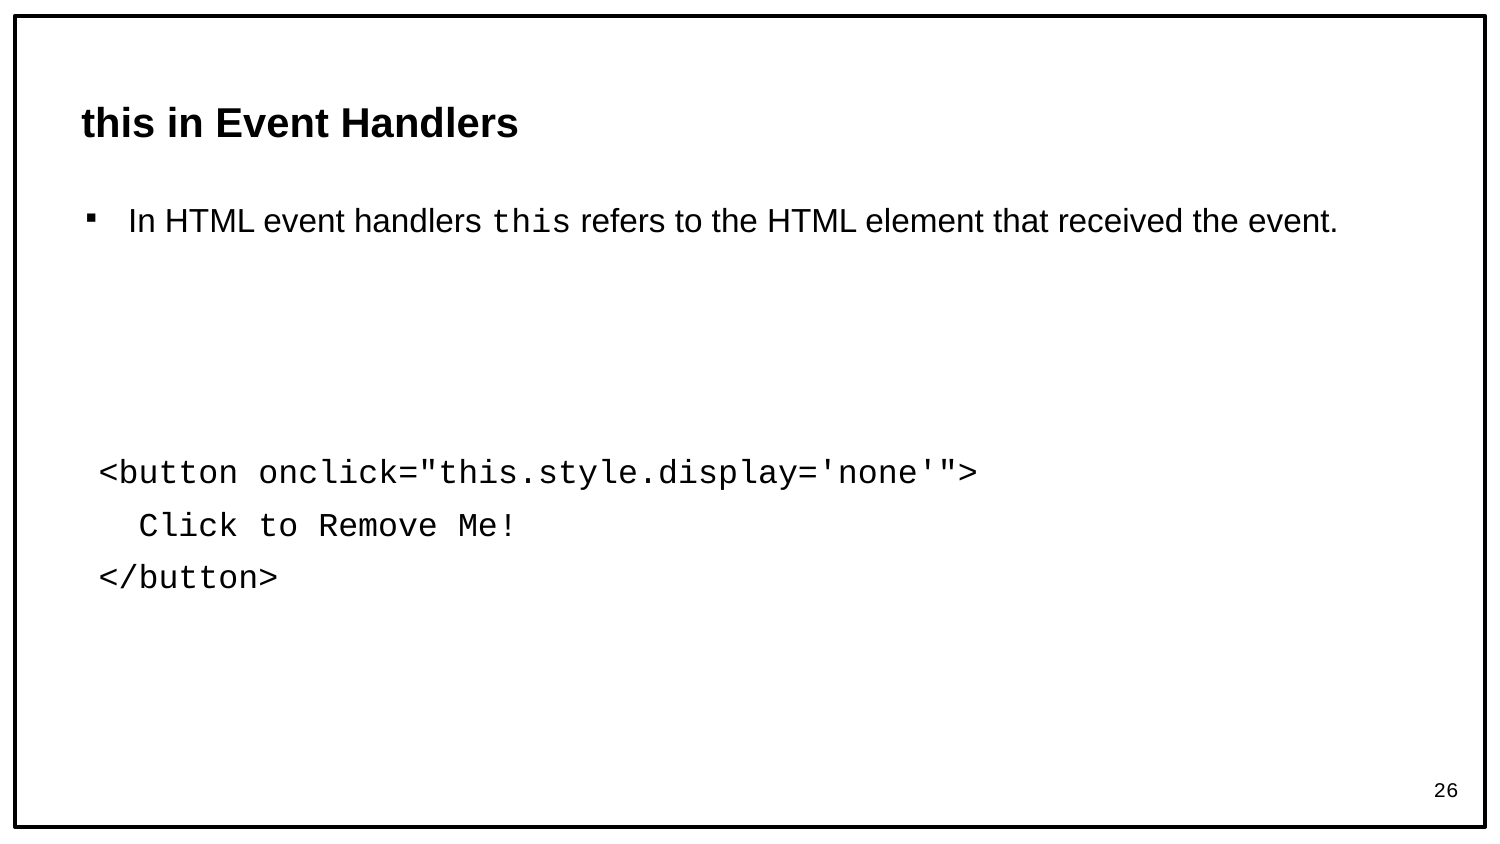

# this in Event Handlers
In HTML event handlers this refers to the HTML element that received the event.
<button onclick="this.style.display='none'">
  Click to Remove Me!
</button>
26